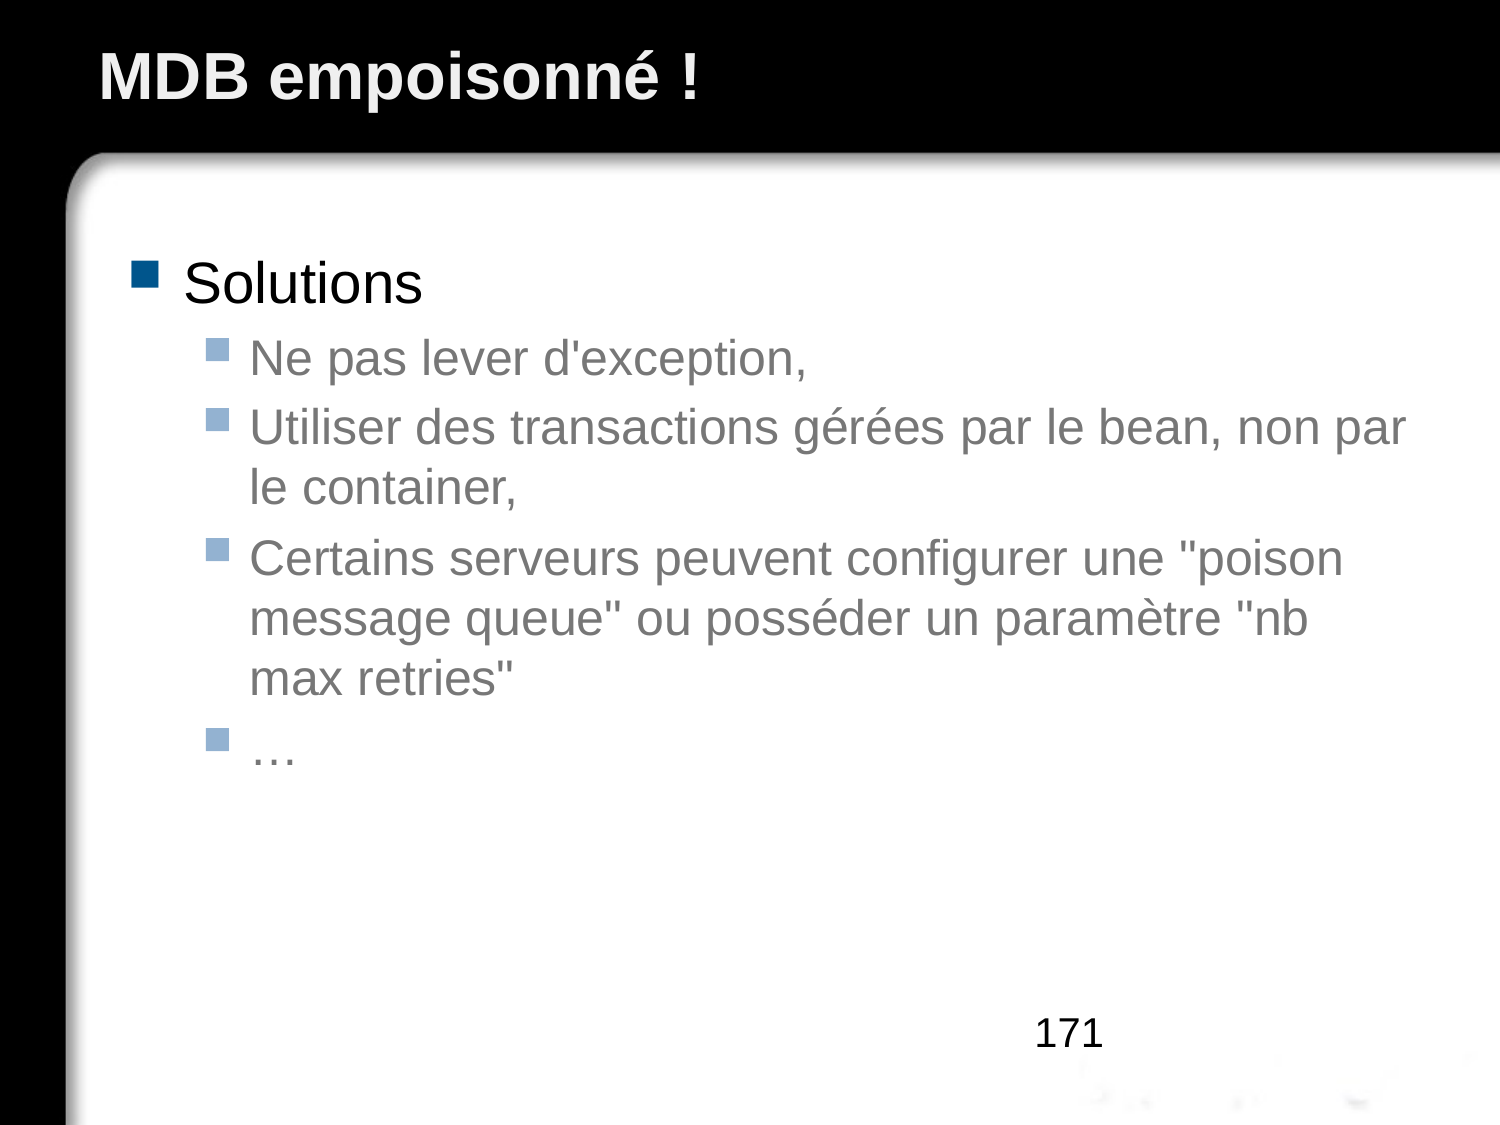

# MDB empoisonné !
Solutions
Ne pas lever d'exception,
Utiliser des transactions gérées par le bean, non par le container,
Certains serveurs peuvent configurer une "poison message queue" ou posséder un paramètre "nb max retries"
…